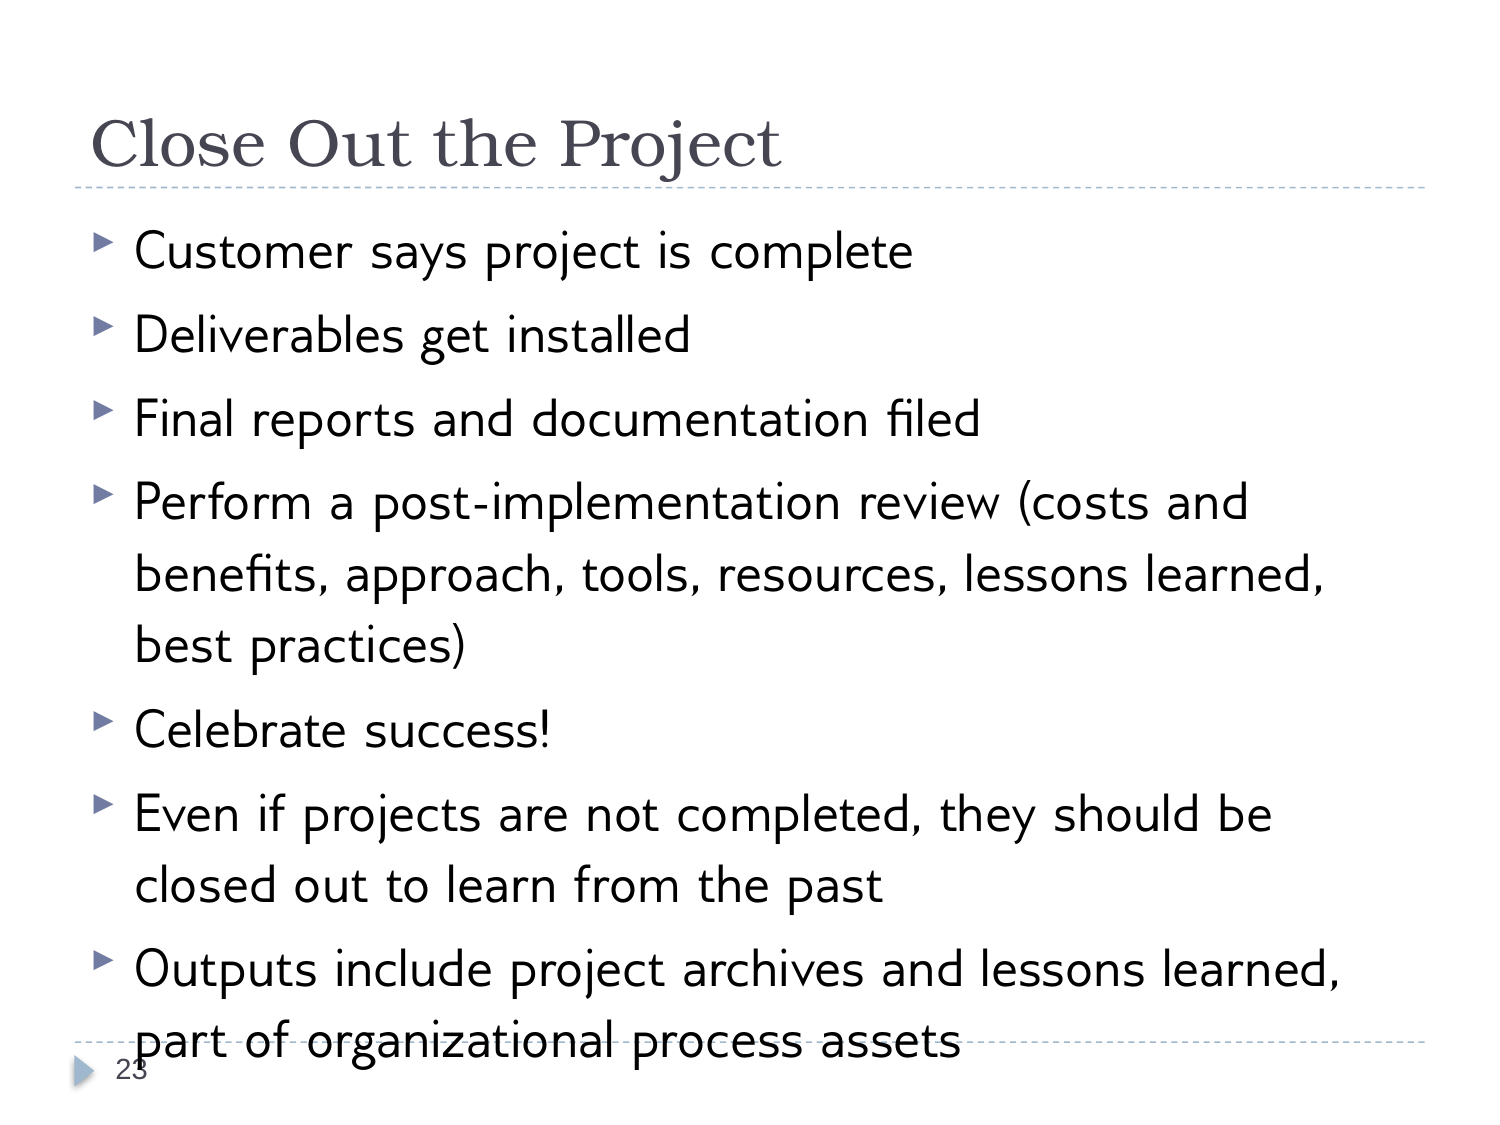

# Close Out the Project
Customer says project is complete
Deliverables get installed
Final reports and documentation filed
Perform a post-implementation review (costs and benefits, approach, tools, resources, lessons learned, best practices)
Celebrate success!
Even if projects are not completed, they should be closed out to learn from the past
Outputs include project archives and lessons learned, part of organizational process assets

23